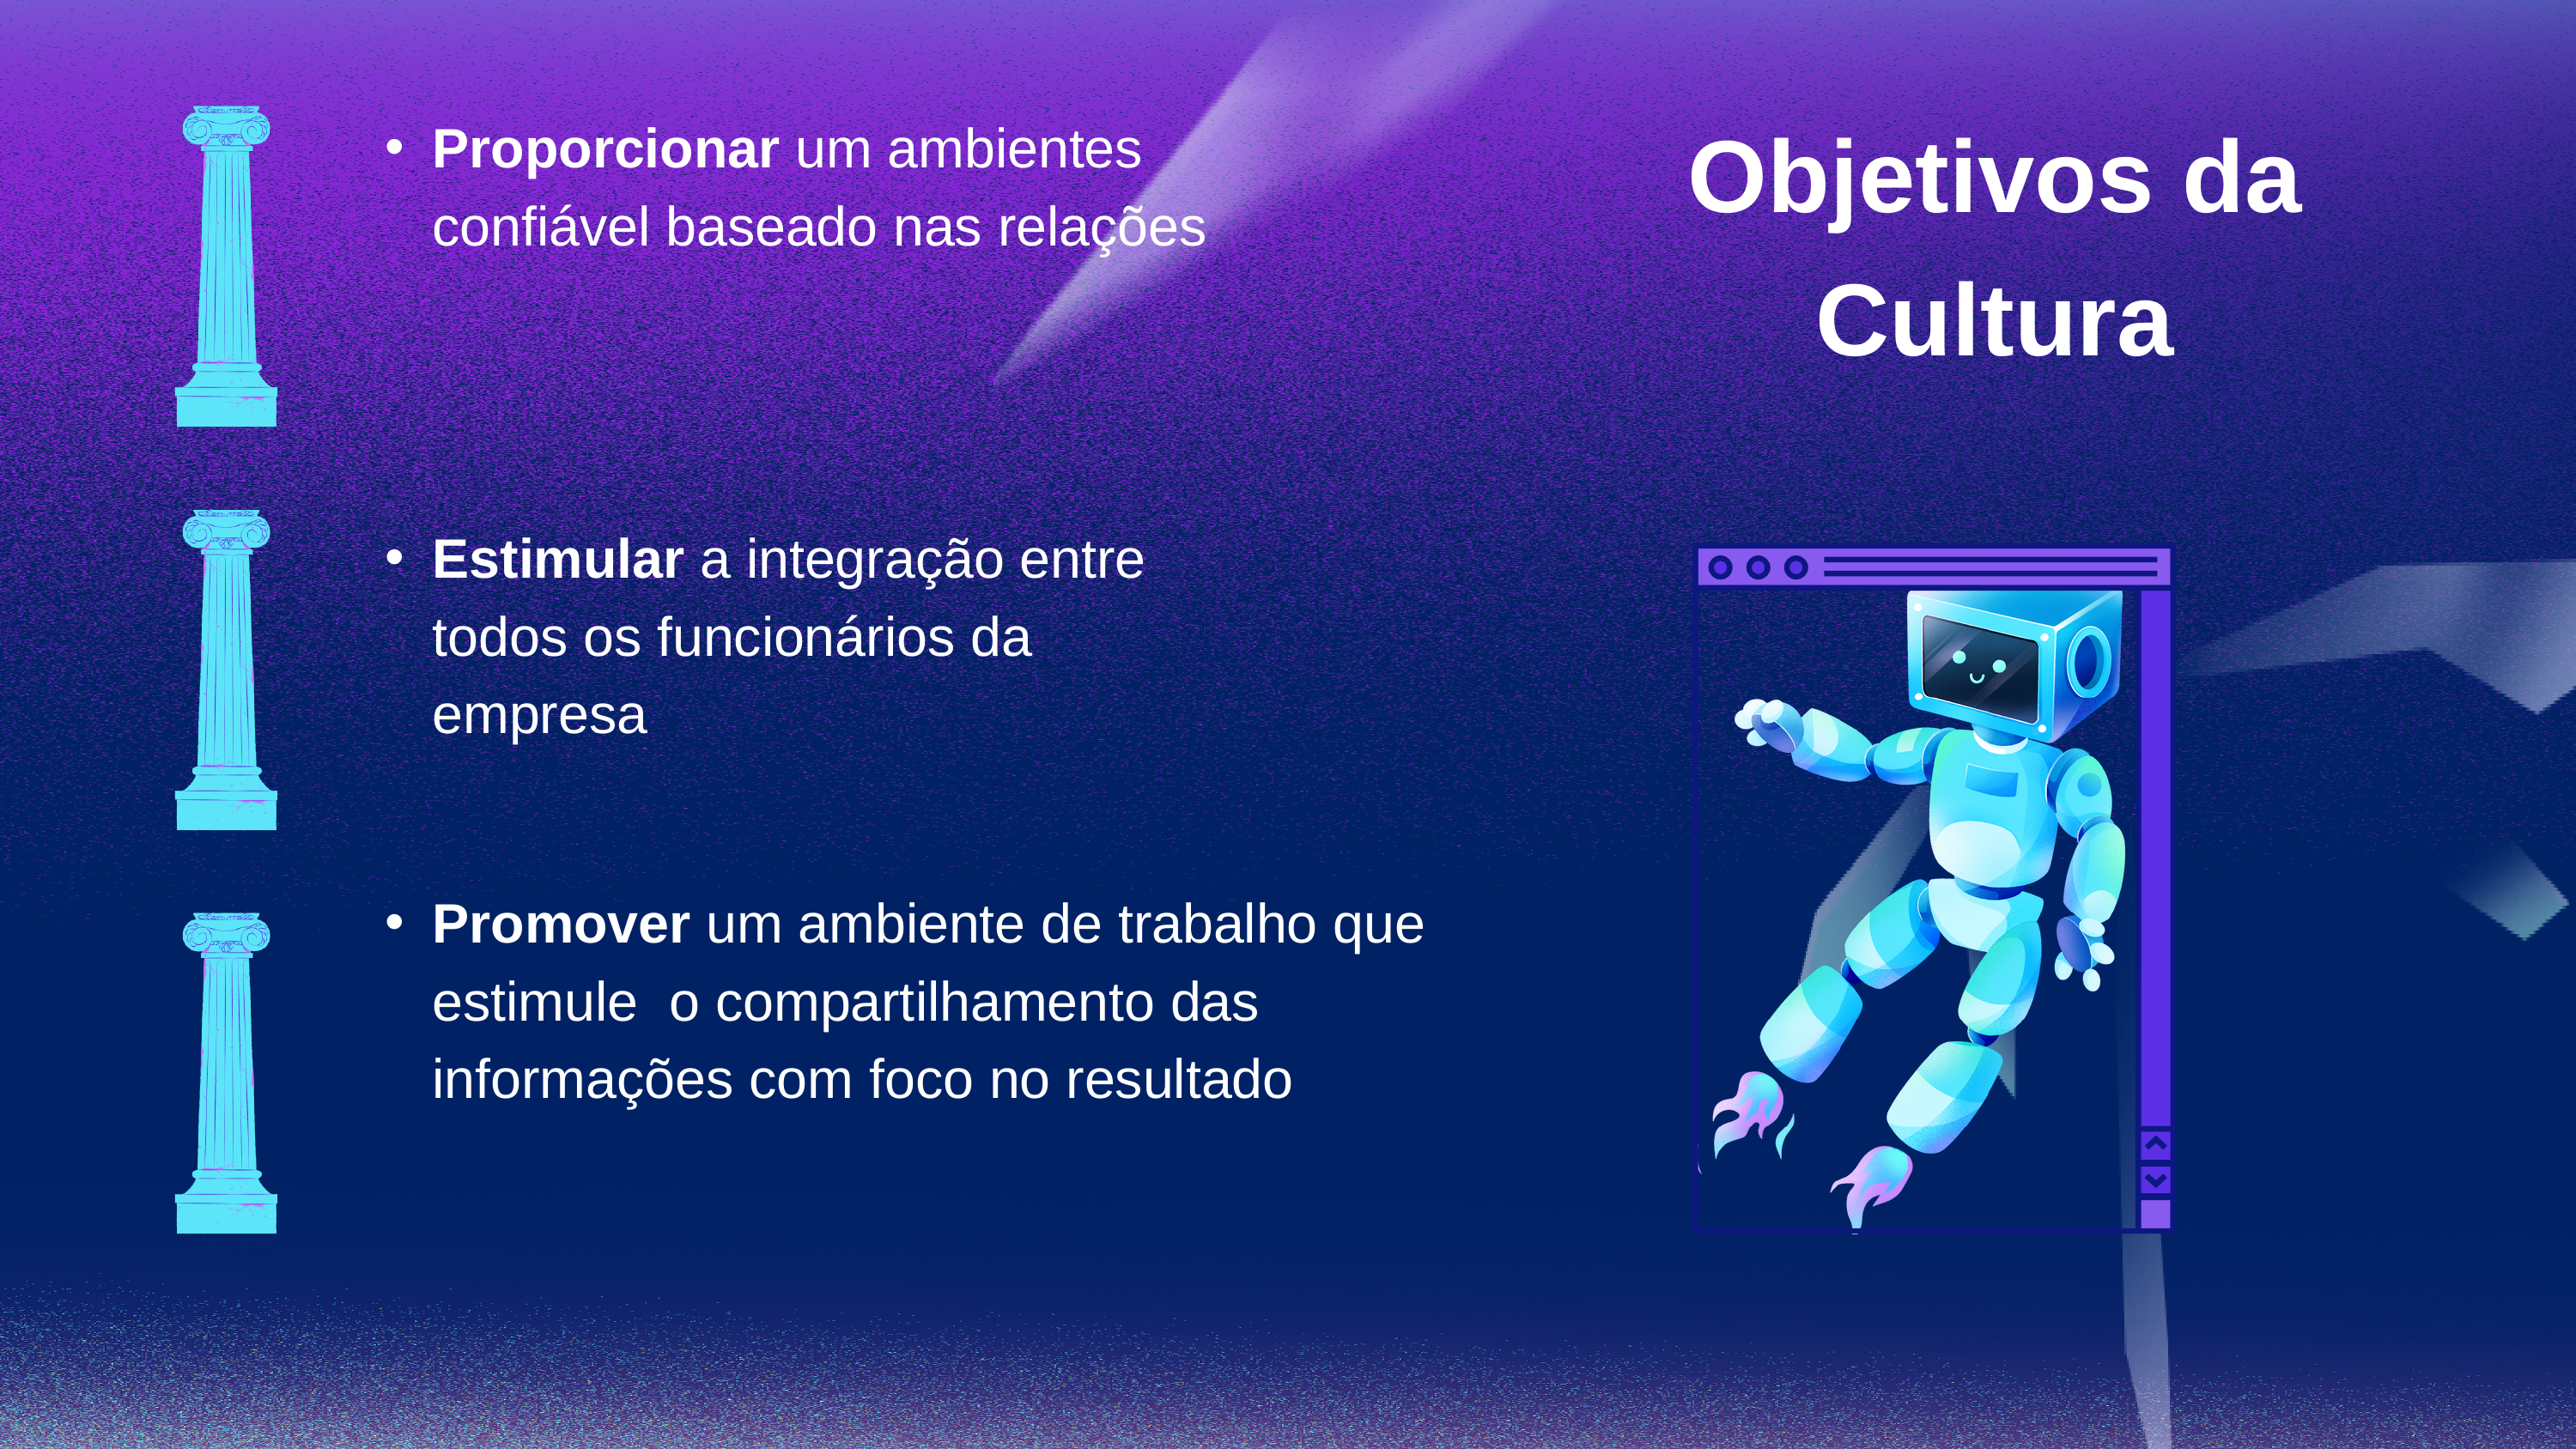

Objetivos da Cultura
Proporcionar um ambientes confiável baseado nas relações

Estimular a integração entre todos os funcionários da empresa

Promover um ambiente de trabalho que estimule  o compartilhamento das informações com foco no resultado